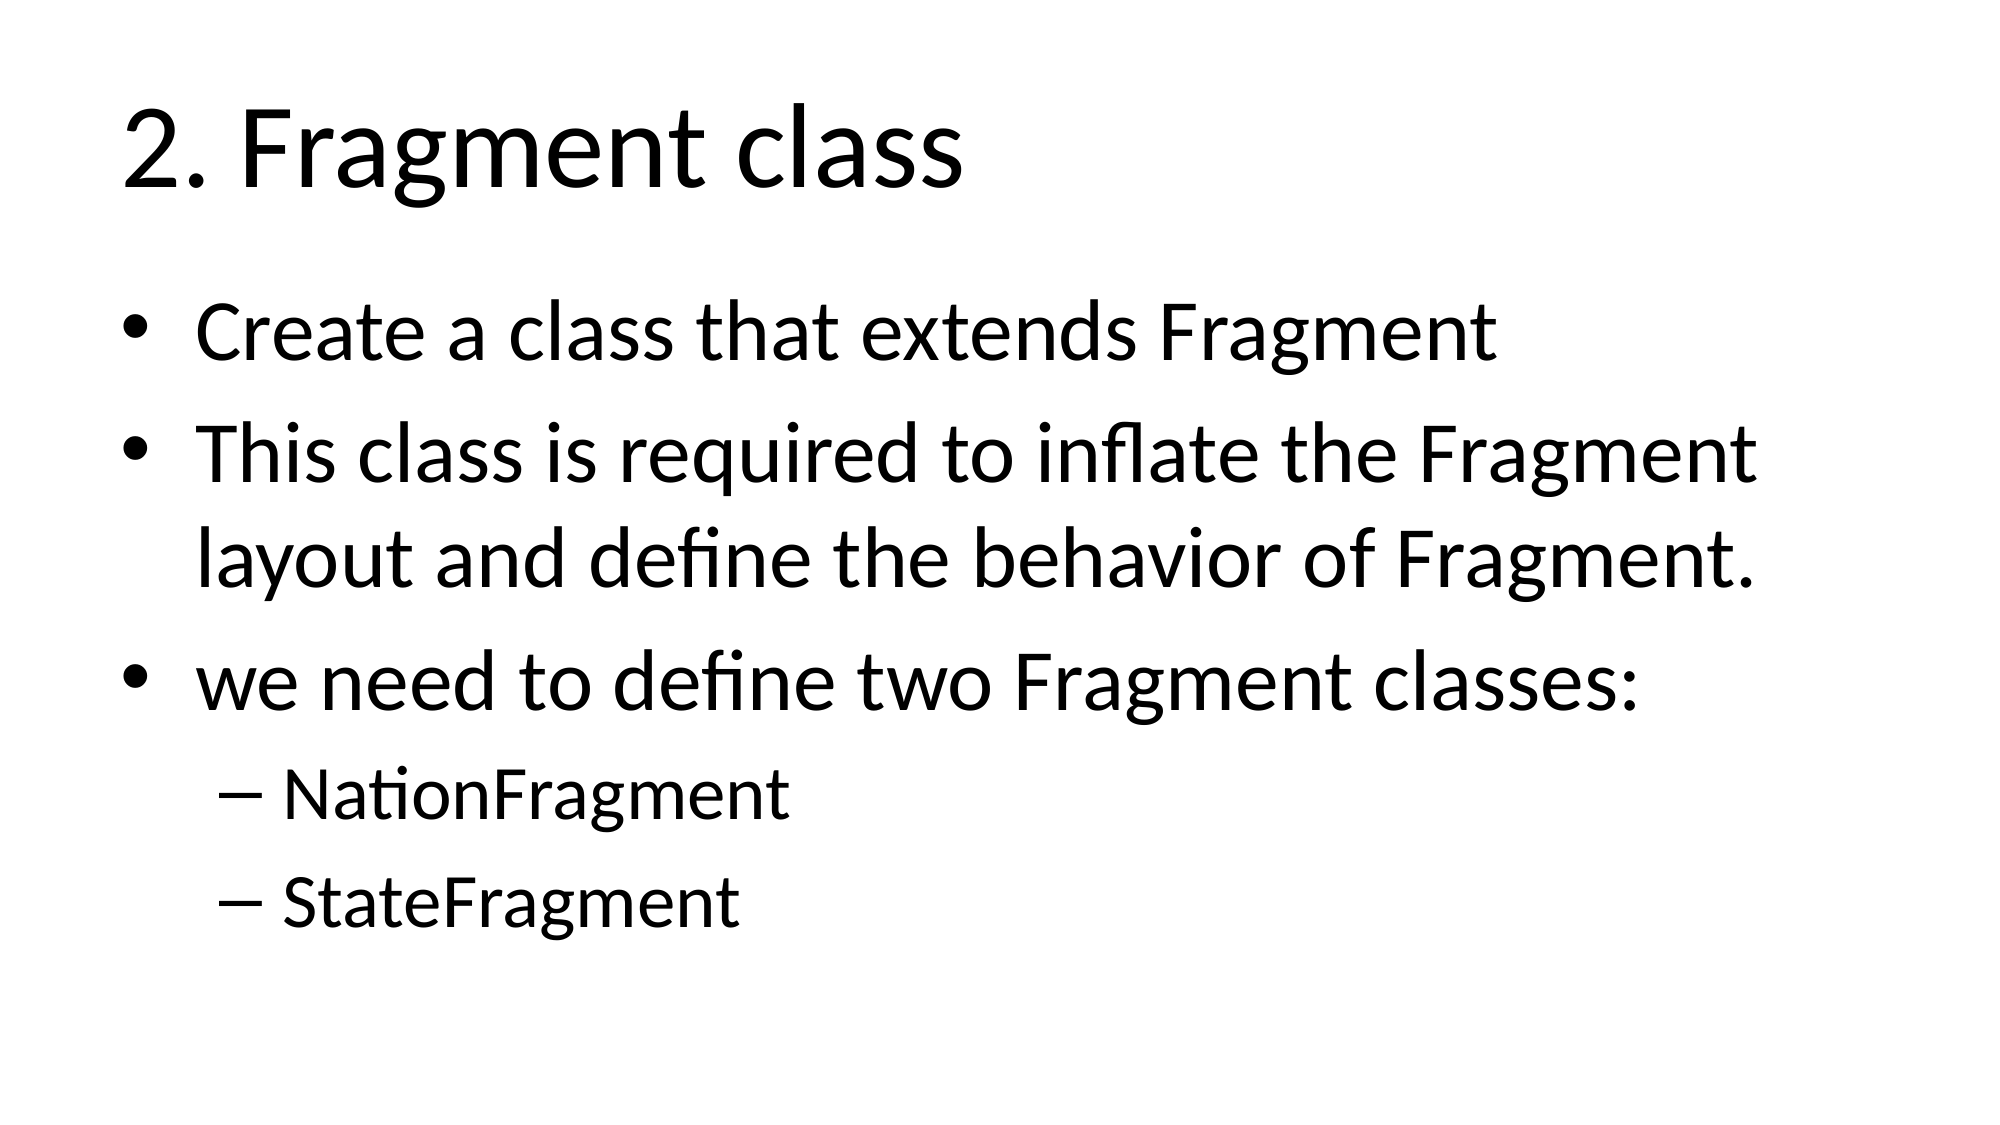

# 2. Fragment class
Create a class that extends Fragment
This class is required to inflate the Fragment layout and define the behavior of Fragment.
we need to define two Fragment classes:
NationFragment
StateFragment